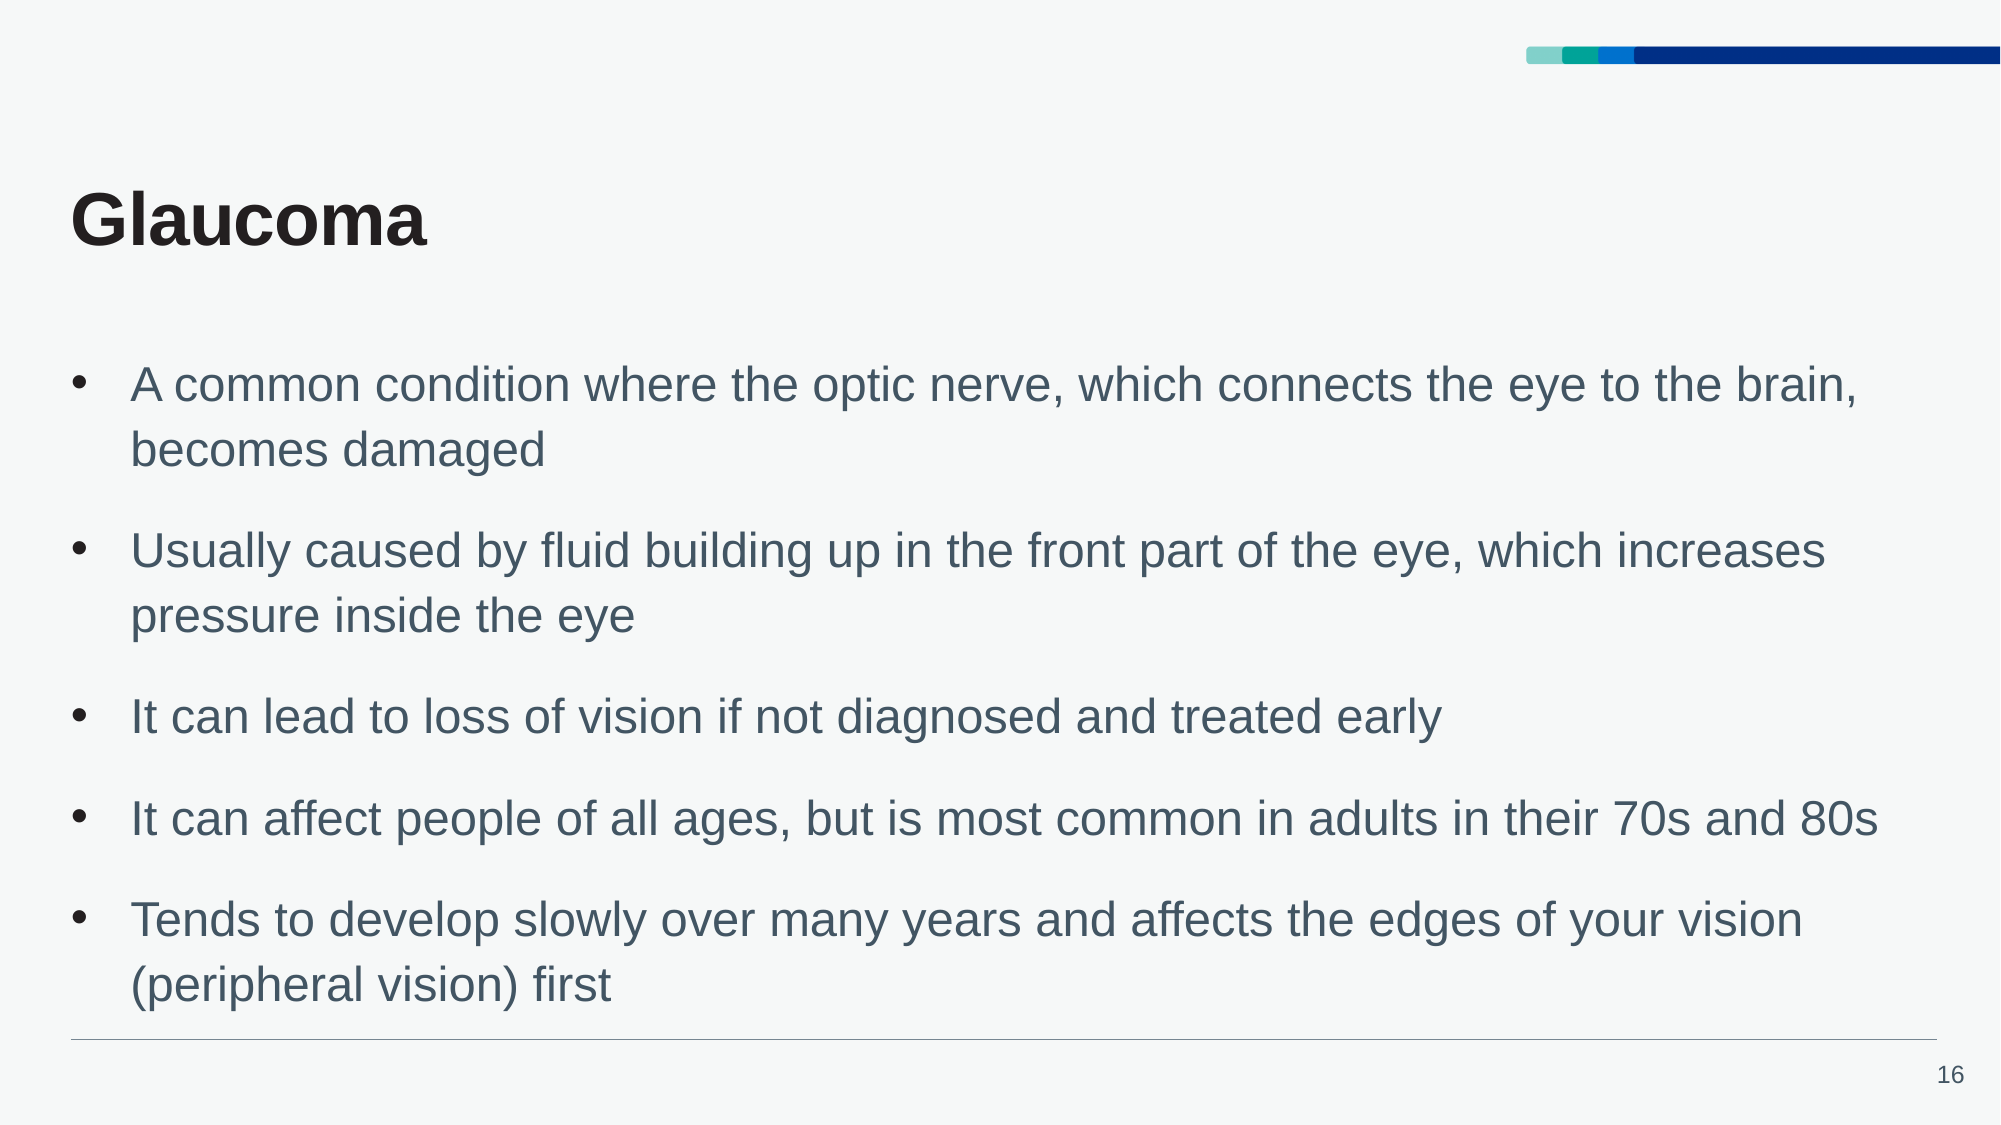

# Glaucoma
A common condition where the optic nerve, which connects the eye to the brain, becomes damaged
Usually caused by fluid building up in the front part of the eye, which increases pressure inside the eye
It can lead to loss of vision if not diagnosed and treated early
It can affect people of all ages, but is most common in adults in their 70s and 80s
Tends to develop slowly over many years and affects the edges of your vision (peripheral vision) first